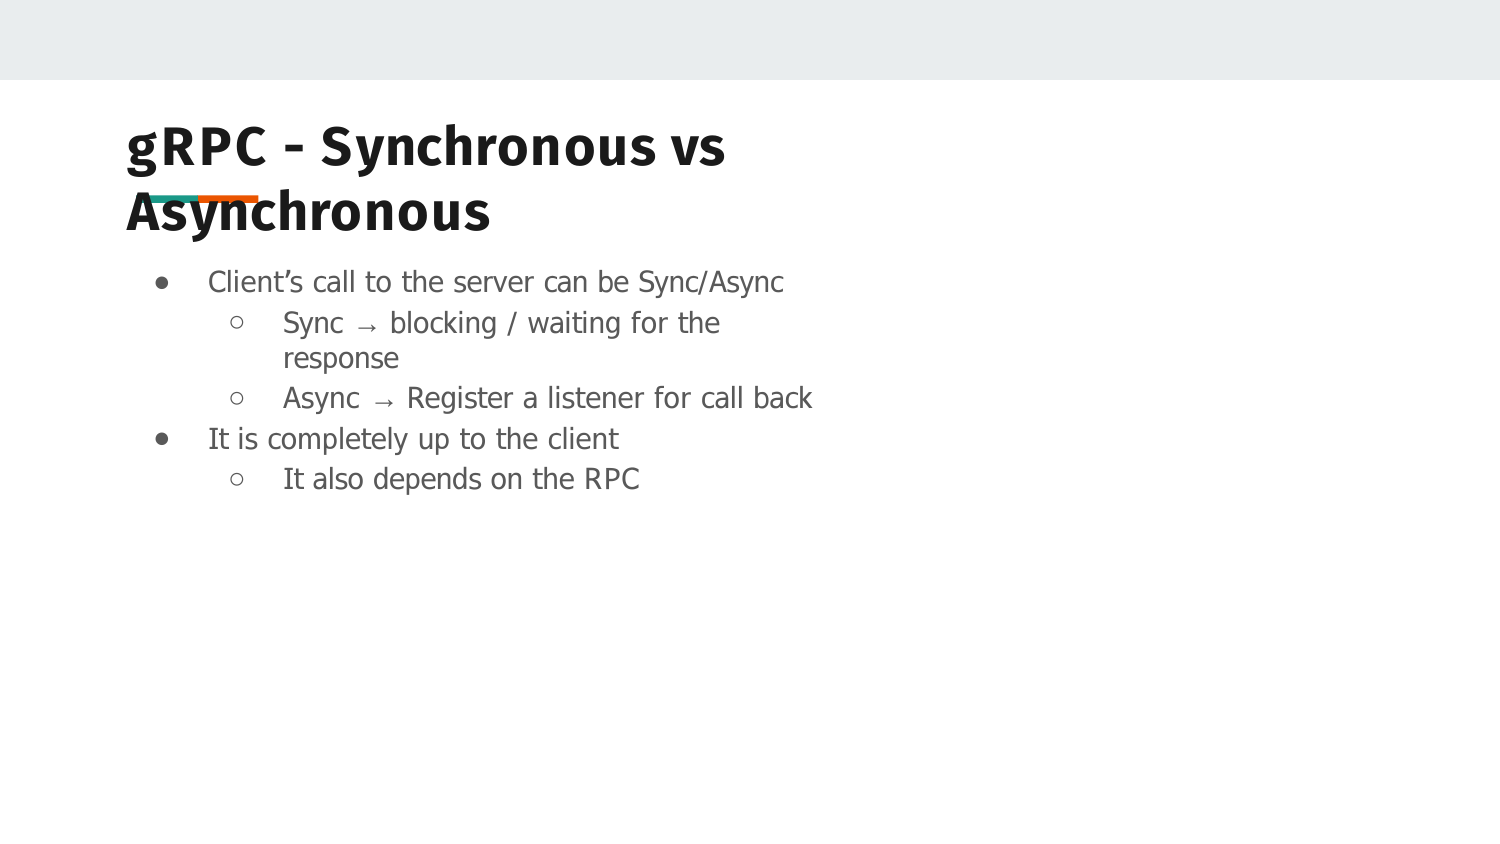

# gRPC - Synchronous vs Asynchronous
Client’s call to the server can be Sync/Async
Sync → blocking / waiting for the response
Async → Register a listener for call back
It is completely up to the client
It also depends on the RPC